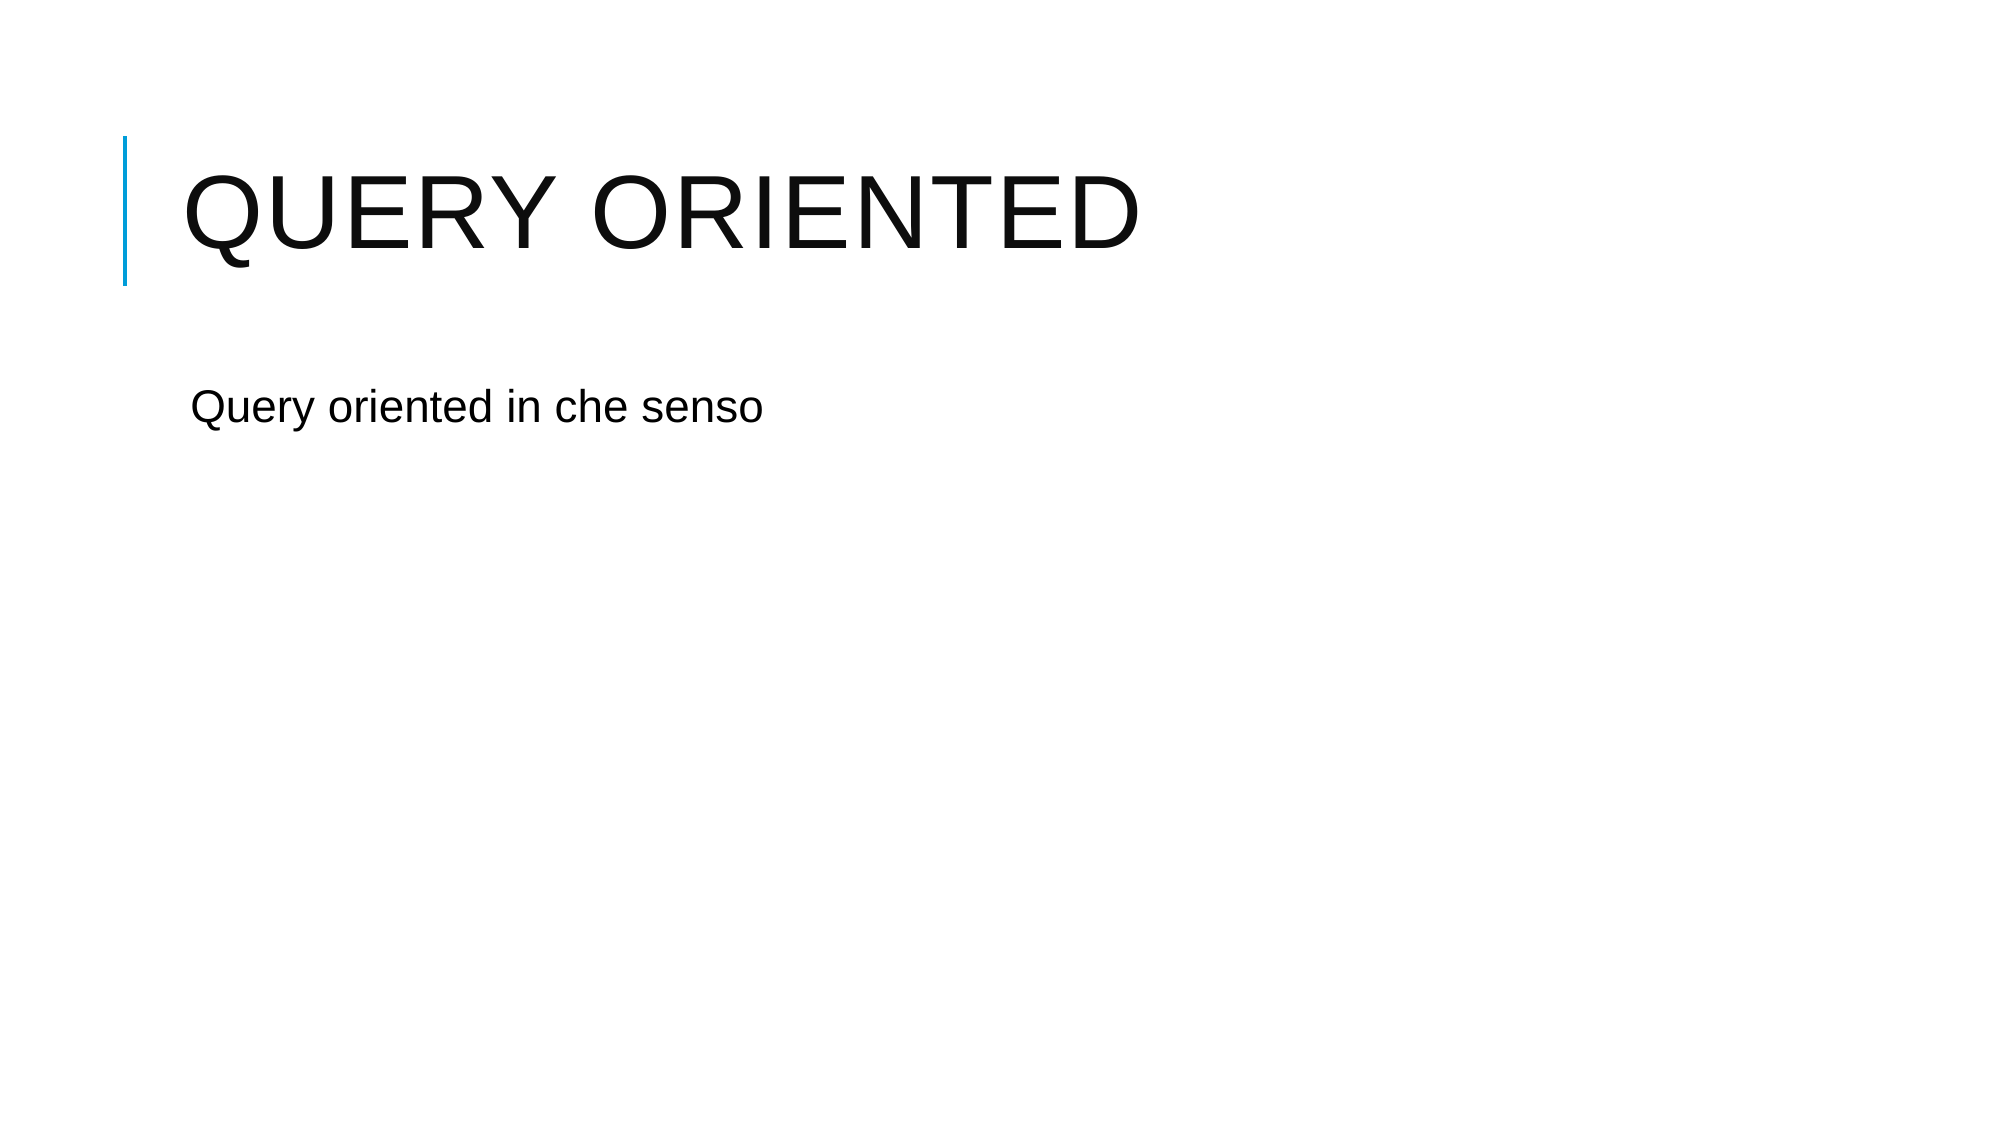

# Query oriented
Query oriented in che senso